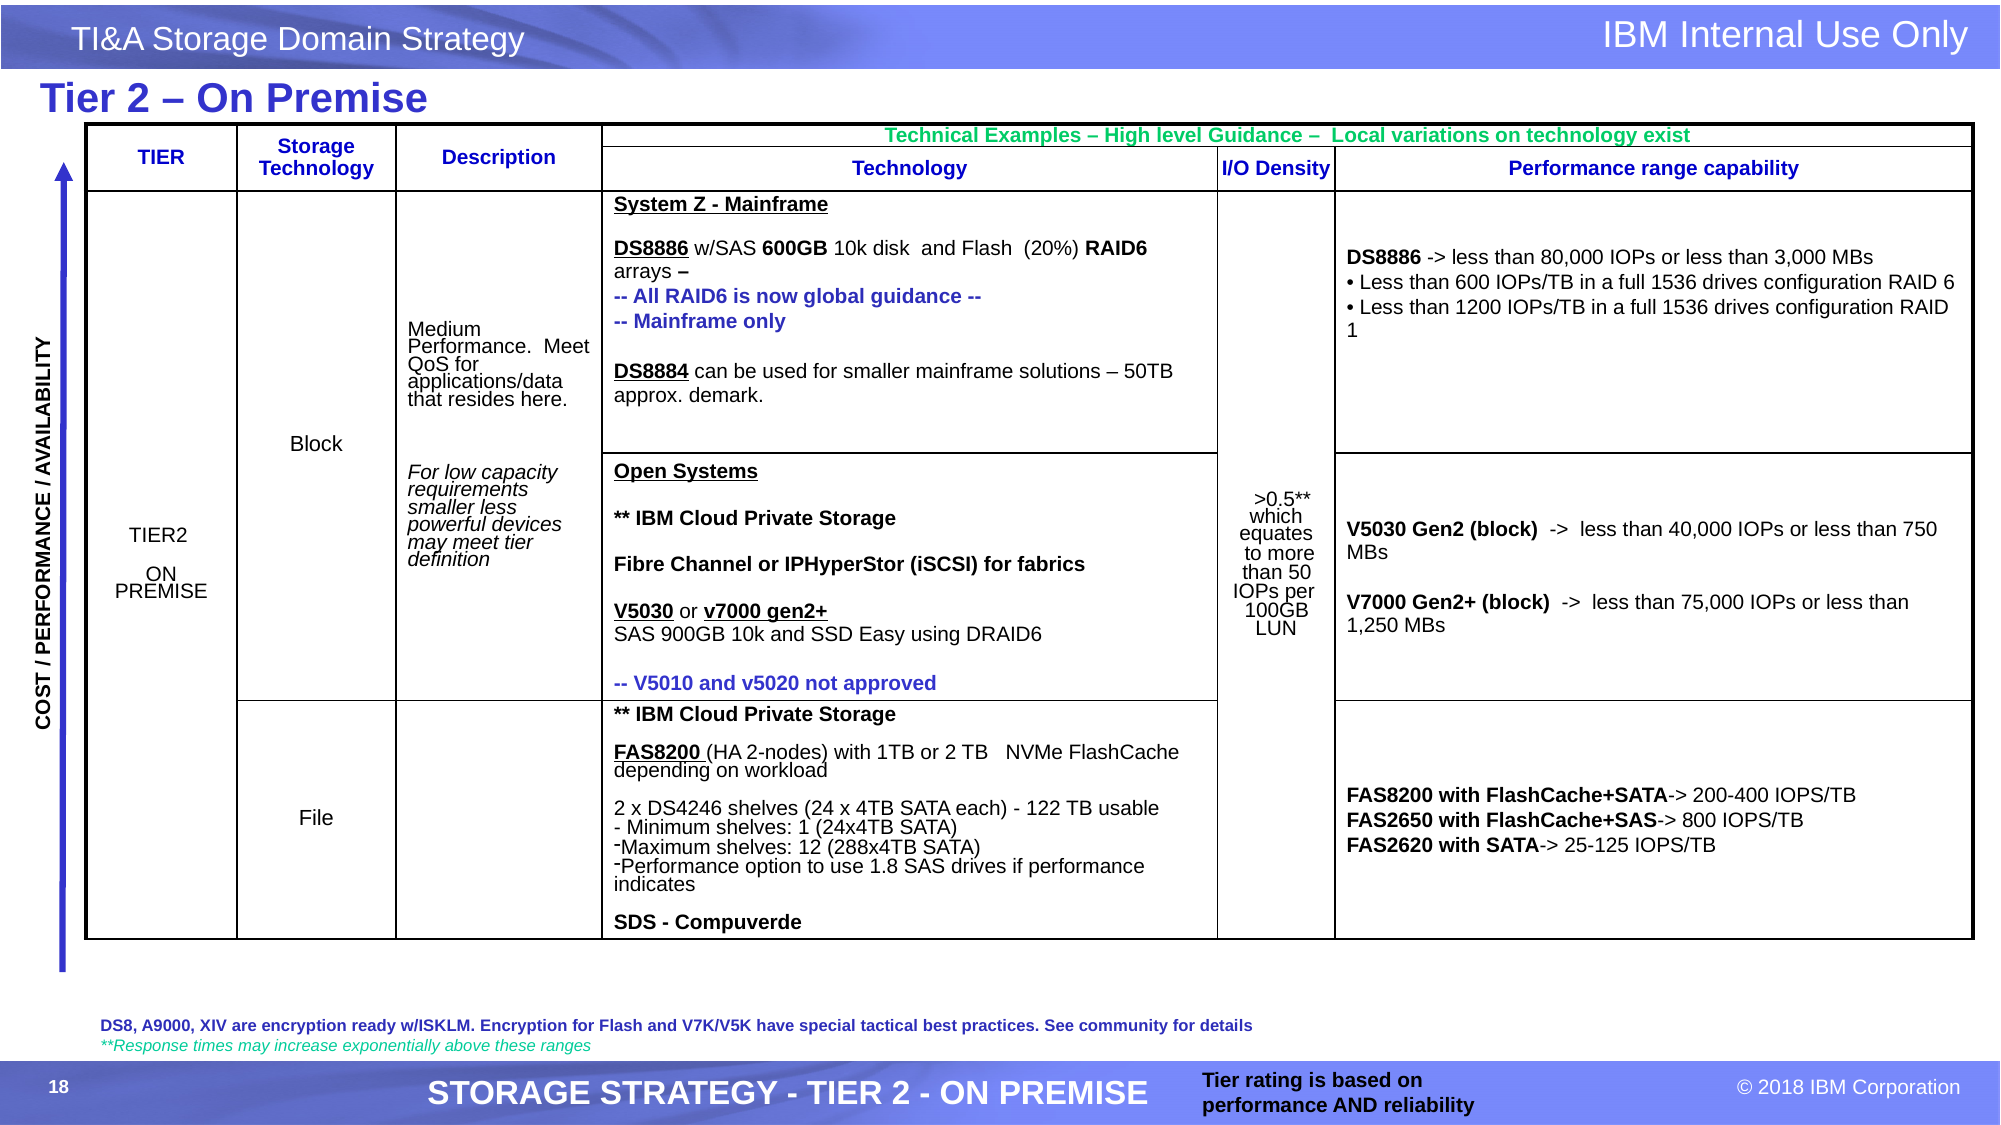

Tier 2 – On Premise
| TIER | Storage Technology | Description | Technical Examples – High level Guidance – Local variations on technology exist |  |  |
| --- | --- | --- | --- | --- | --- |
|  |  |  | Technology | I/O Density | Performance range capability |
| TIER2 ON PREMISE | Block | Medium Performance. Meet QoS for applications/data that resides here. For low capacity requirements smaller less powerful devices may meet tier definition | System Z - Mainframe DS8886 w/SAS 600GB 10k disk and Flash (20%) RAID6 arrays – -- All RAID6 is now global guidance -- -- Mainframe only DS8884 can be used for smaller mainframe solutions – 50TB approx. demark. | >0.5\*\* which equates to more than 50 IOPs per 100GB LUN | DS8886 -> less than 80,000 IOPs or less than 3,000 MBs Less than 600 IOPs/TB in a full 1536 drives configuration RAID 6 Less than 1200 IOPs/TB in a full 1536 drives configuration RAID 1 |
|  |  |  | Open Systems \*\* IBM Cloud Private Storage Fibre Channel or IPHyperStor (iSCSI) for fabrics V5030 or v7000 gen2+ SAS 900GB 10k and SSD Easy using DRAID6 -- V5010 and v5020 not approved |  | V5030 Gen2 (block) -> less than 40,000 IOPs or less than 750 MBs V7000 Gen2+ (block) -> less than 75,000 IOPs or less than 1,250 MBs |
|  | File |  | \*\* IBM Cloud Private Storage FAS8200 (HA 2-nodes) with 1TB or 2 TB NVMe FlashCache depending on workload 2 x DS4246 shelves (24 x 4TB SATA each) - 122 TB usable - Minimum shelves: 1 (24x4TB SATA) Maximum shelves: 12 (288x4TB SATA) Performance option to use 1.8 SAS drives if performance indicates SDS - Compuverde |  | FAS8200 with FlashCache+SATA-> 200-400 IOPS/TB FAS2650 with FlashCache+SAS-> 800 IOPS/TB FAS2620 with SATA-> 25-125 IOPS/TB |

COST / PERFORMANCE / AVAILABILITY
DS8, A9000, XIV are encryption ready w/ISKLM. Encryption for Flash and V7K/V5K have special tactical best practices. See community for details
**Response times may increase exponentially above these ranges
Tier rating is based on performance AND reliability
Storage Strategy - Tier 2 - ON Premise